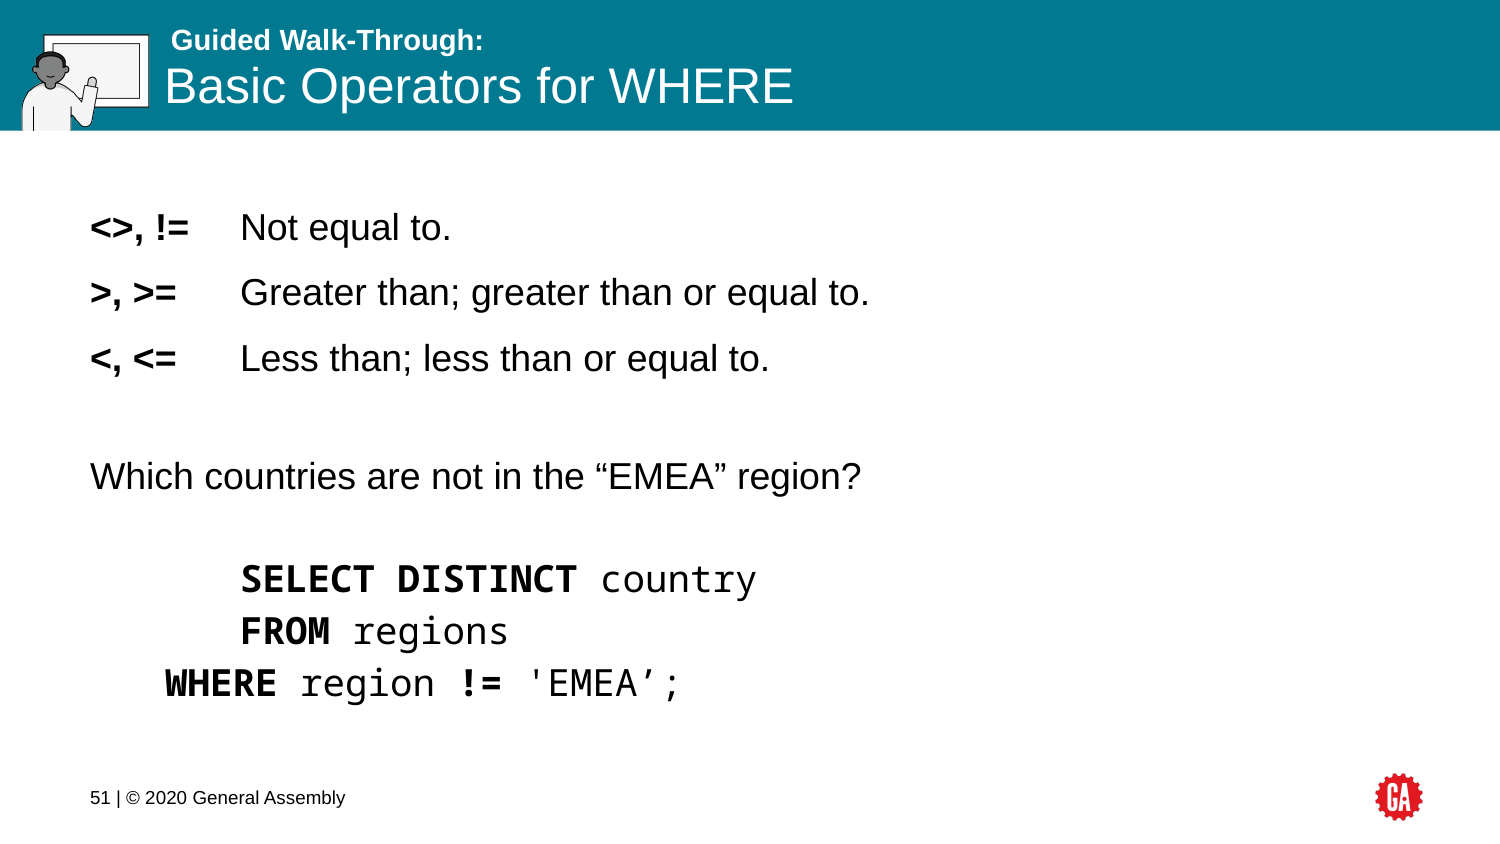

# Basic Operators for WHERE
<>, !=	Not equal to.
>, >=	Greater than; greater than or equal to.
<, <=	Less than; less than or equal to.

Which countries are not in the “EMEA” region?
	SELECT DISTINCT country
	FROM regions
WHERE region != 'EMEA’;
51 | © 2020 General Assembly

51